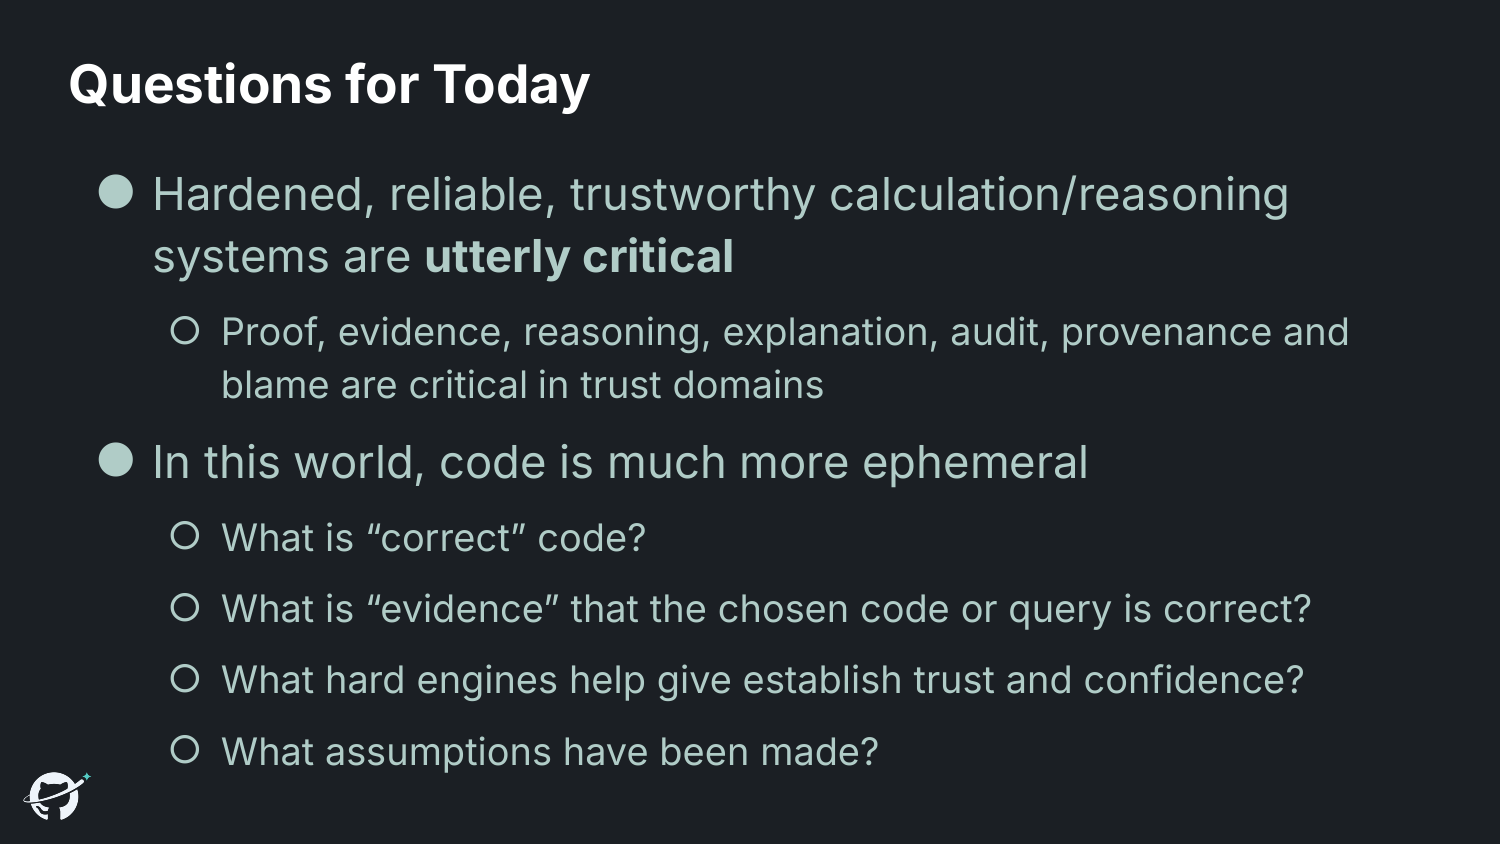

# Questions for Today
Hardened, reliable, trustworthy calculation/reasoning systems are utterly critical
Proof, evidence, reasoning, explanation, audit, provenance and blame are critical in trust domains
In this world, code is much more ephemeral
What is “correct” code?
What is “evidence” that the chosen code or query is correct?
What hard engines help give establish trust and confidence?
What assumptions have been made?